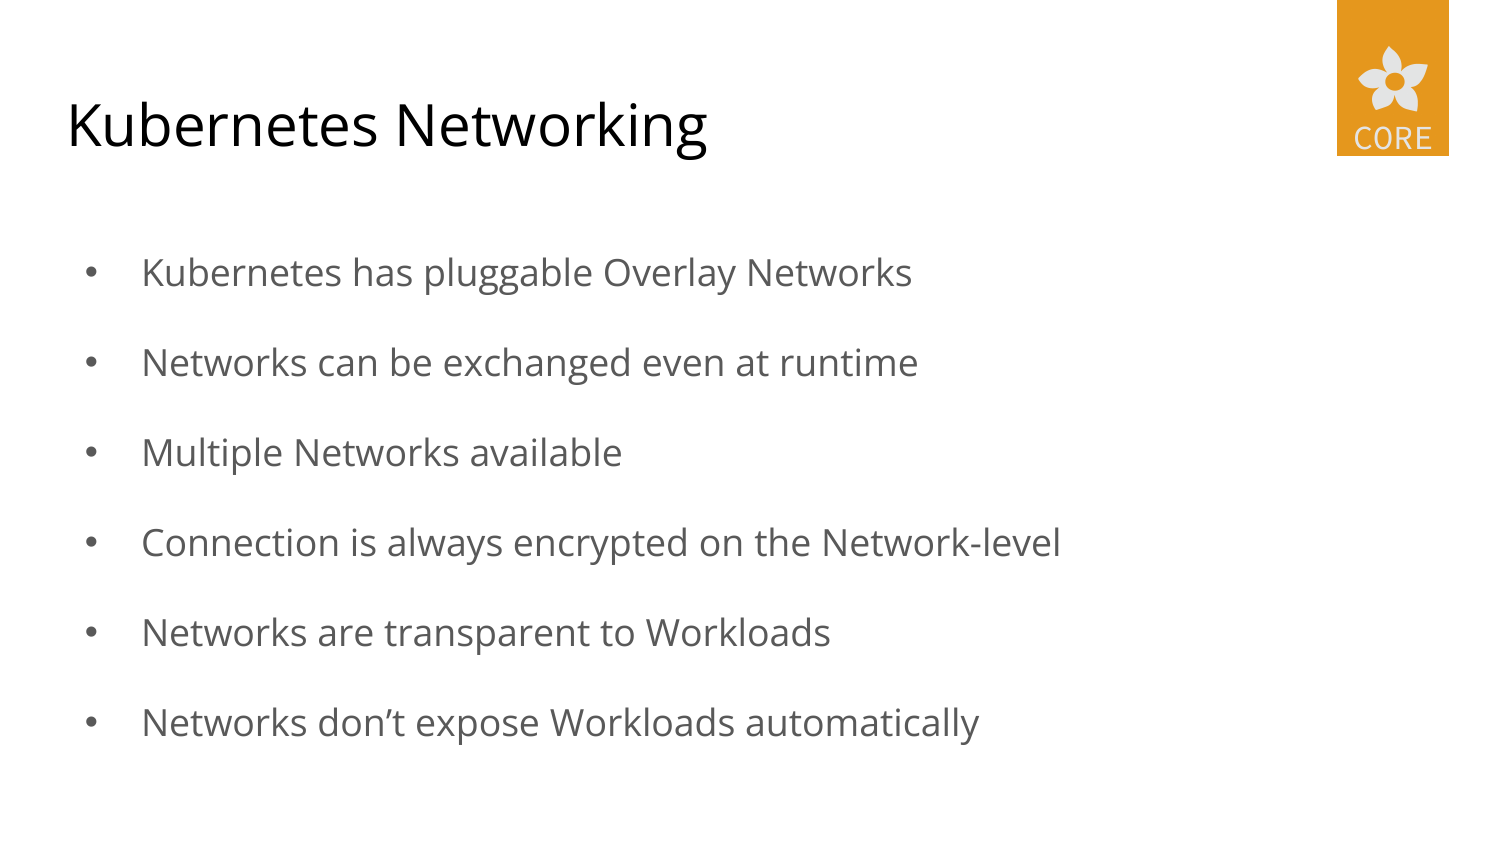

# Kubernetes Networking
Kubernetes has pluggable Overlay Networks
Networks can be exchanged even at runtime
Multiple Networks available
Connection is always encrypted on the Network-level
Networks are transparent to Workloads
Networks don’t expose Workloads automatically